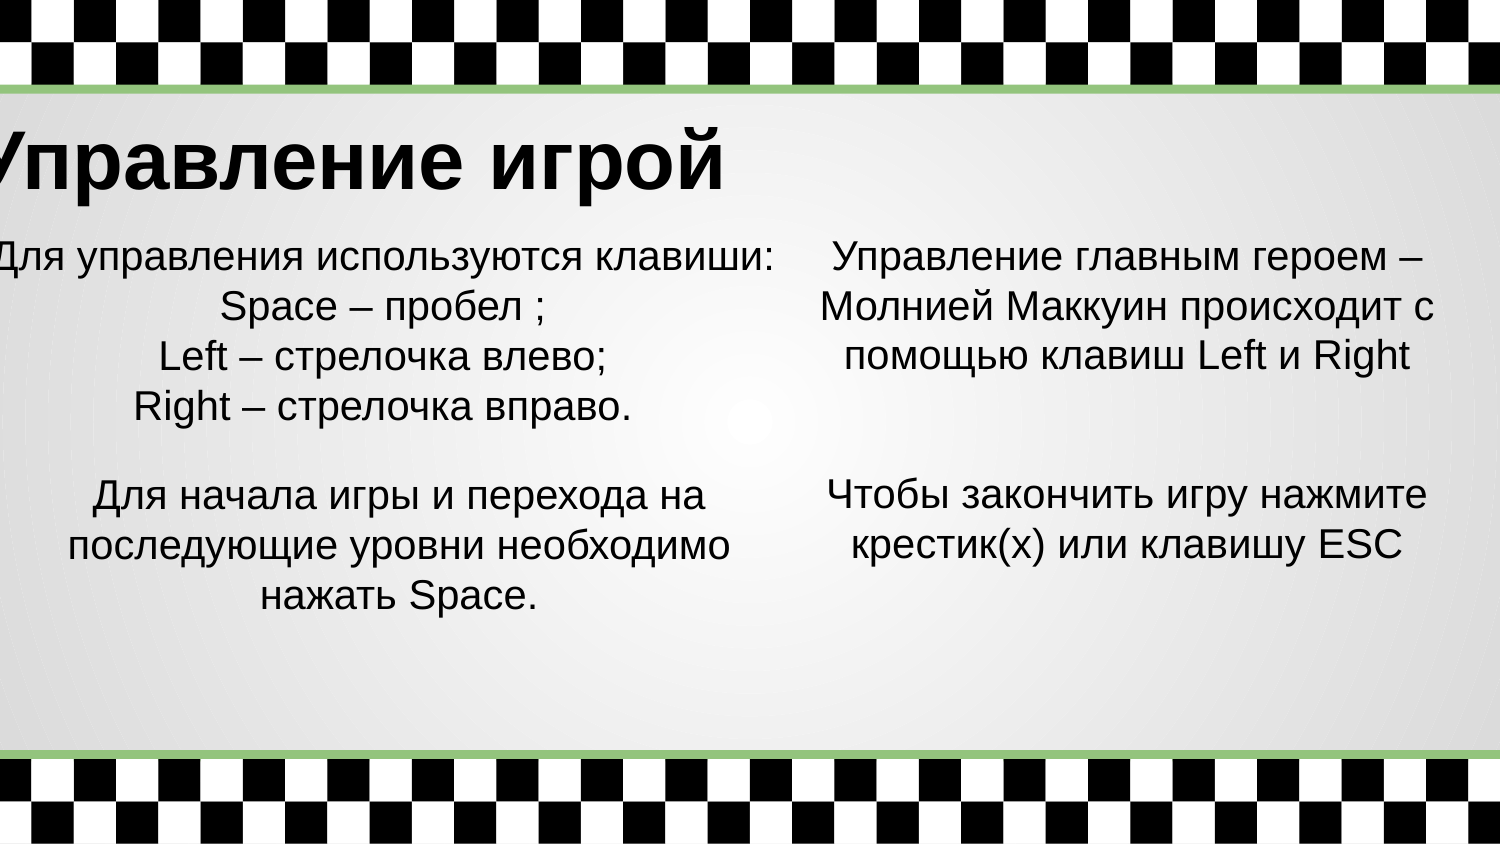

Управление игрой
Управление главным героем – Молнией Маккуин происходит с помощью клавиш Left и Right
Для управления используются клавиши:
Space – пробел ;
Left – стрелочка влево;
Right – стрелочка вправо.
Чтобы закончить игру нажмите крестик(x) или клавишу ESC
Для начала игры и перехода на последующие уровни необходимо нажать Space.